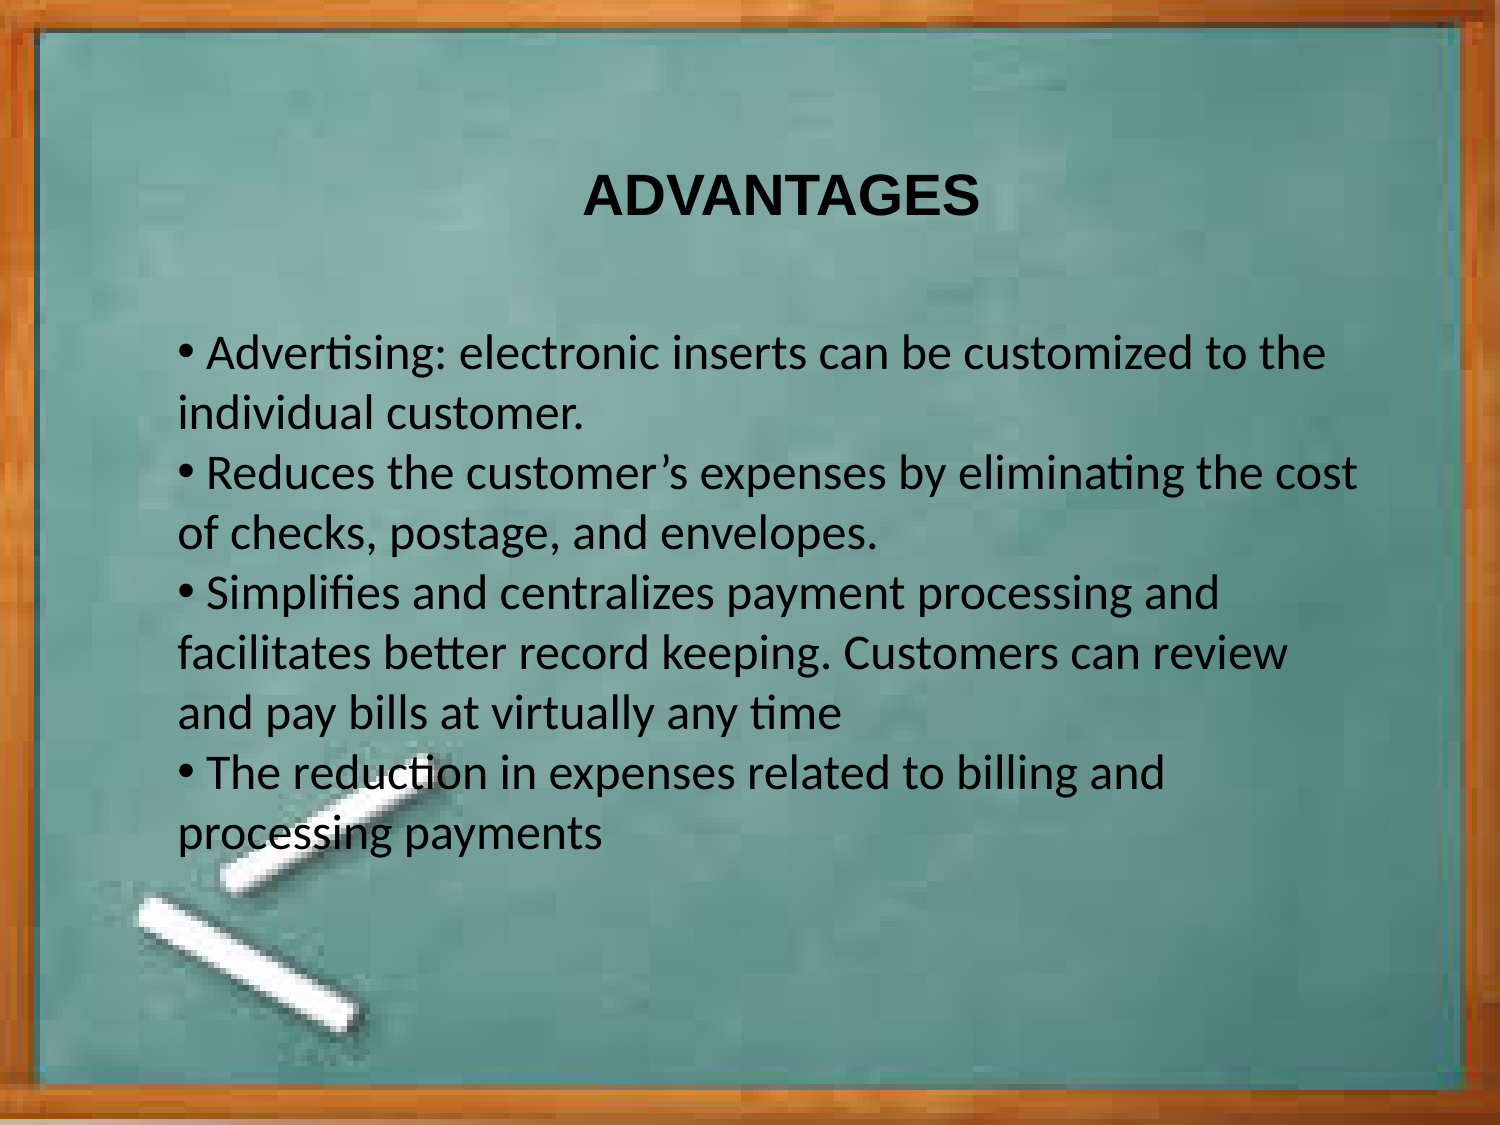

ADVANTAGES
 Advertising: electronic inserts can be customized to the individual customer.
 Reduces the customer’s expenses by eliminating the cost of checks, postage, and envelopes.
 Simplifies and centralizes payment processing and facilitates better record keeping. Customers can review and pay bills at virtually any time
 The reduction in expenses related to billing and processing payments